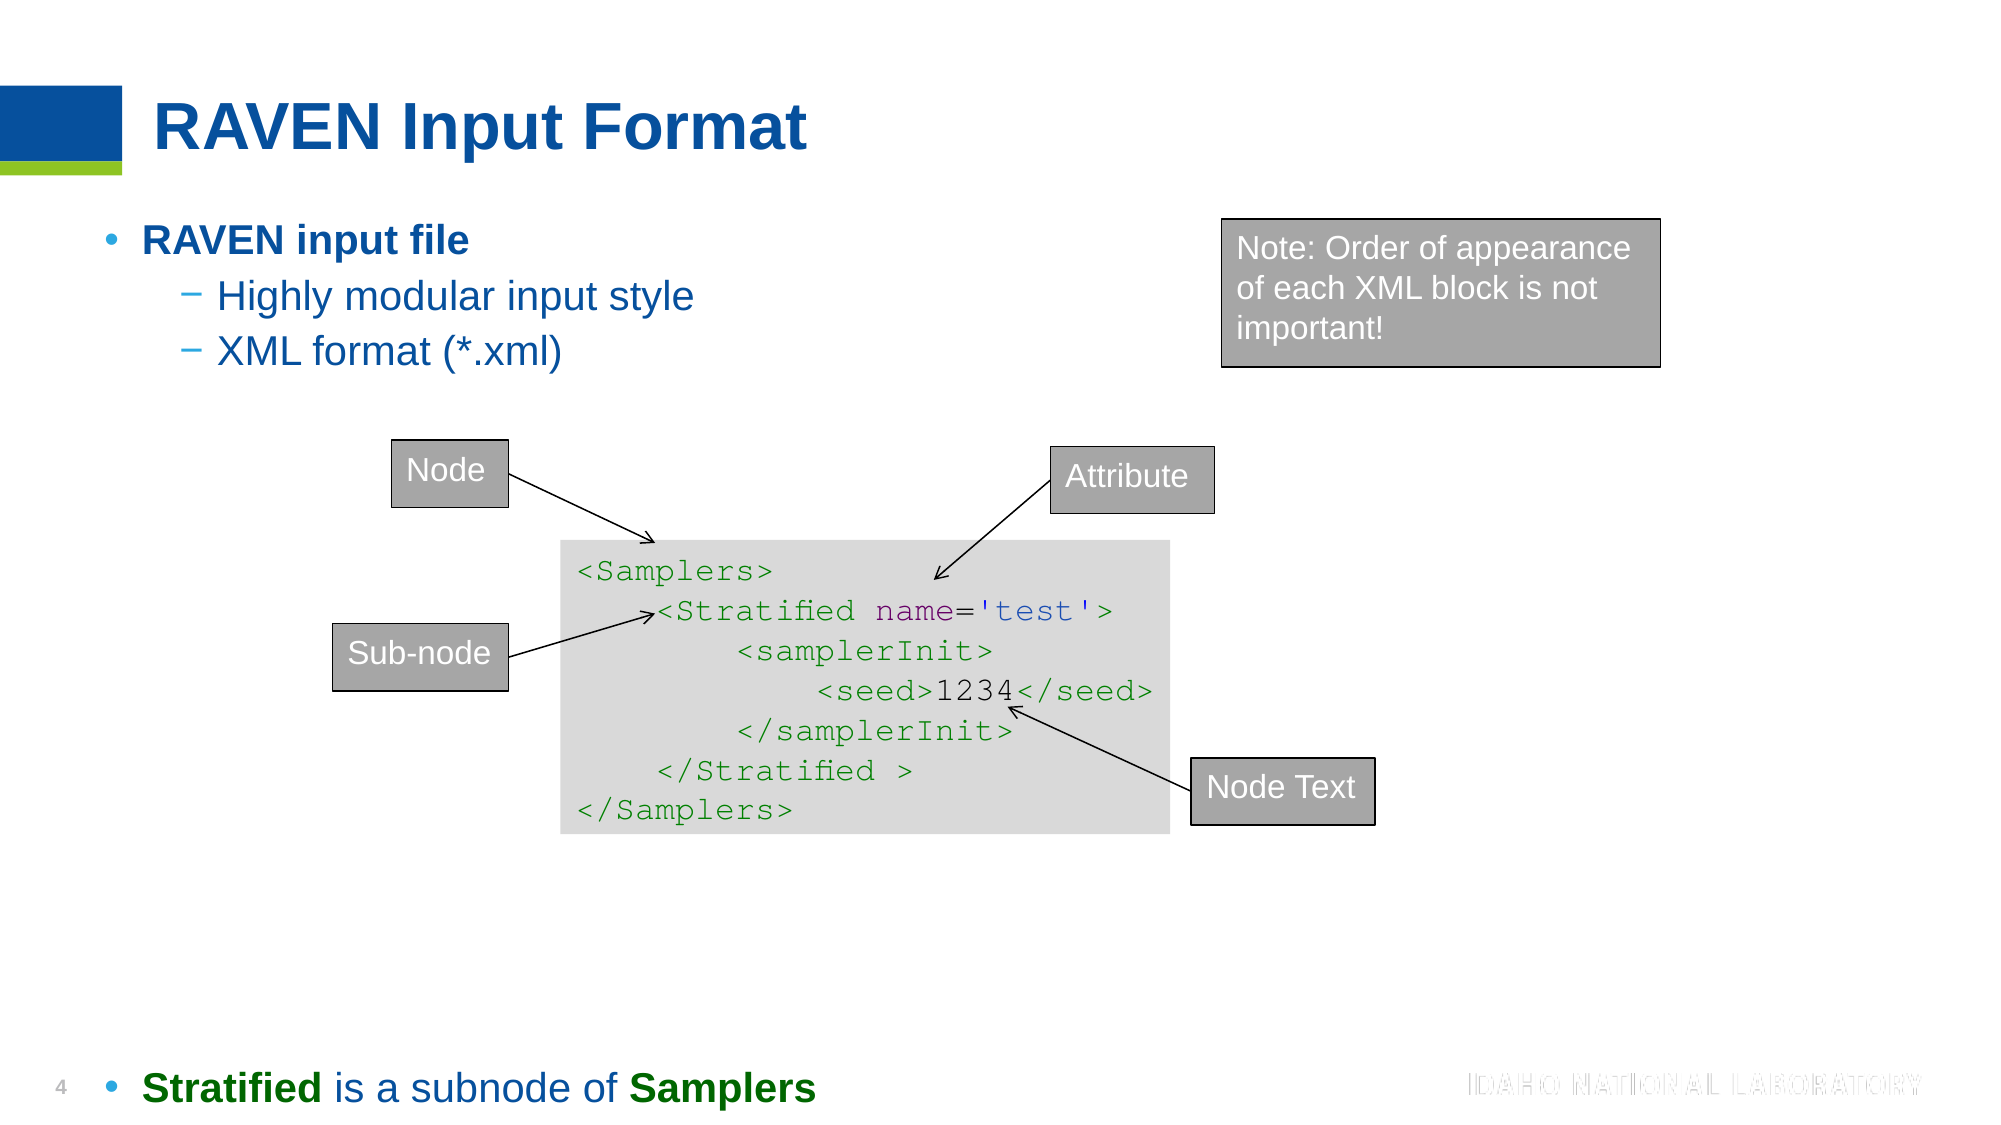

# RAVEN Input Format
RAVEN input file
Highly modular input style
XML format (*.xml)

Stratified is a subnode of Samplers
name is an attribute of Stratified with the value test
1234 is the text (or value) of seed

Note: Order of appearance of each XML block is not important!
Node
Attribute
<Samplers>
    <Stratified name='test'>
        <samplerInit>
            <seed>1234</seed>
        </samplerInit>
    </Stratified >
</Samplers>
Sub-node
Node Text
4